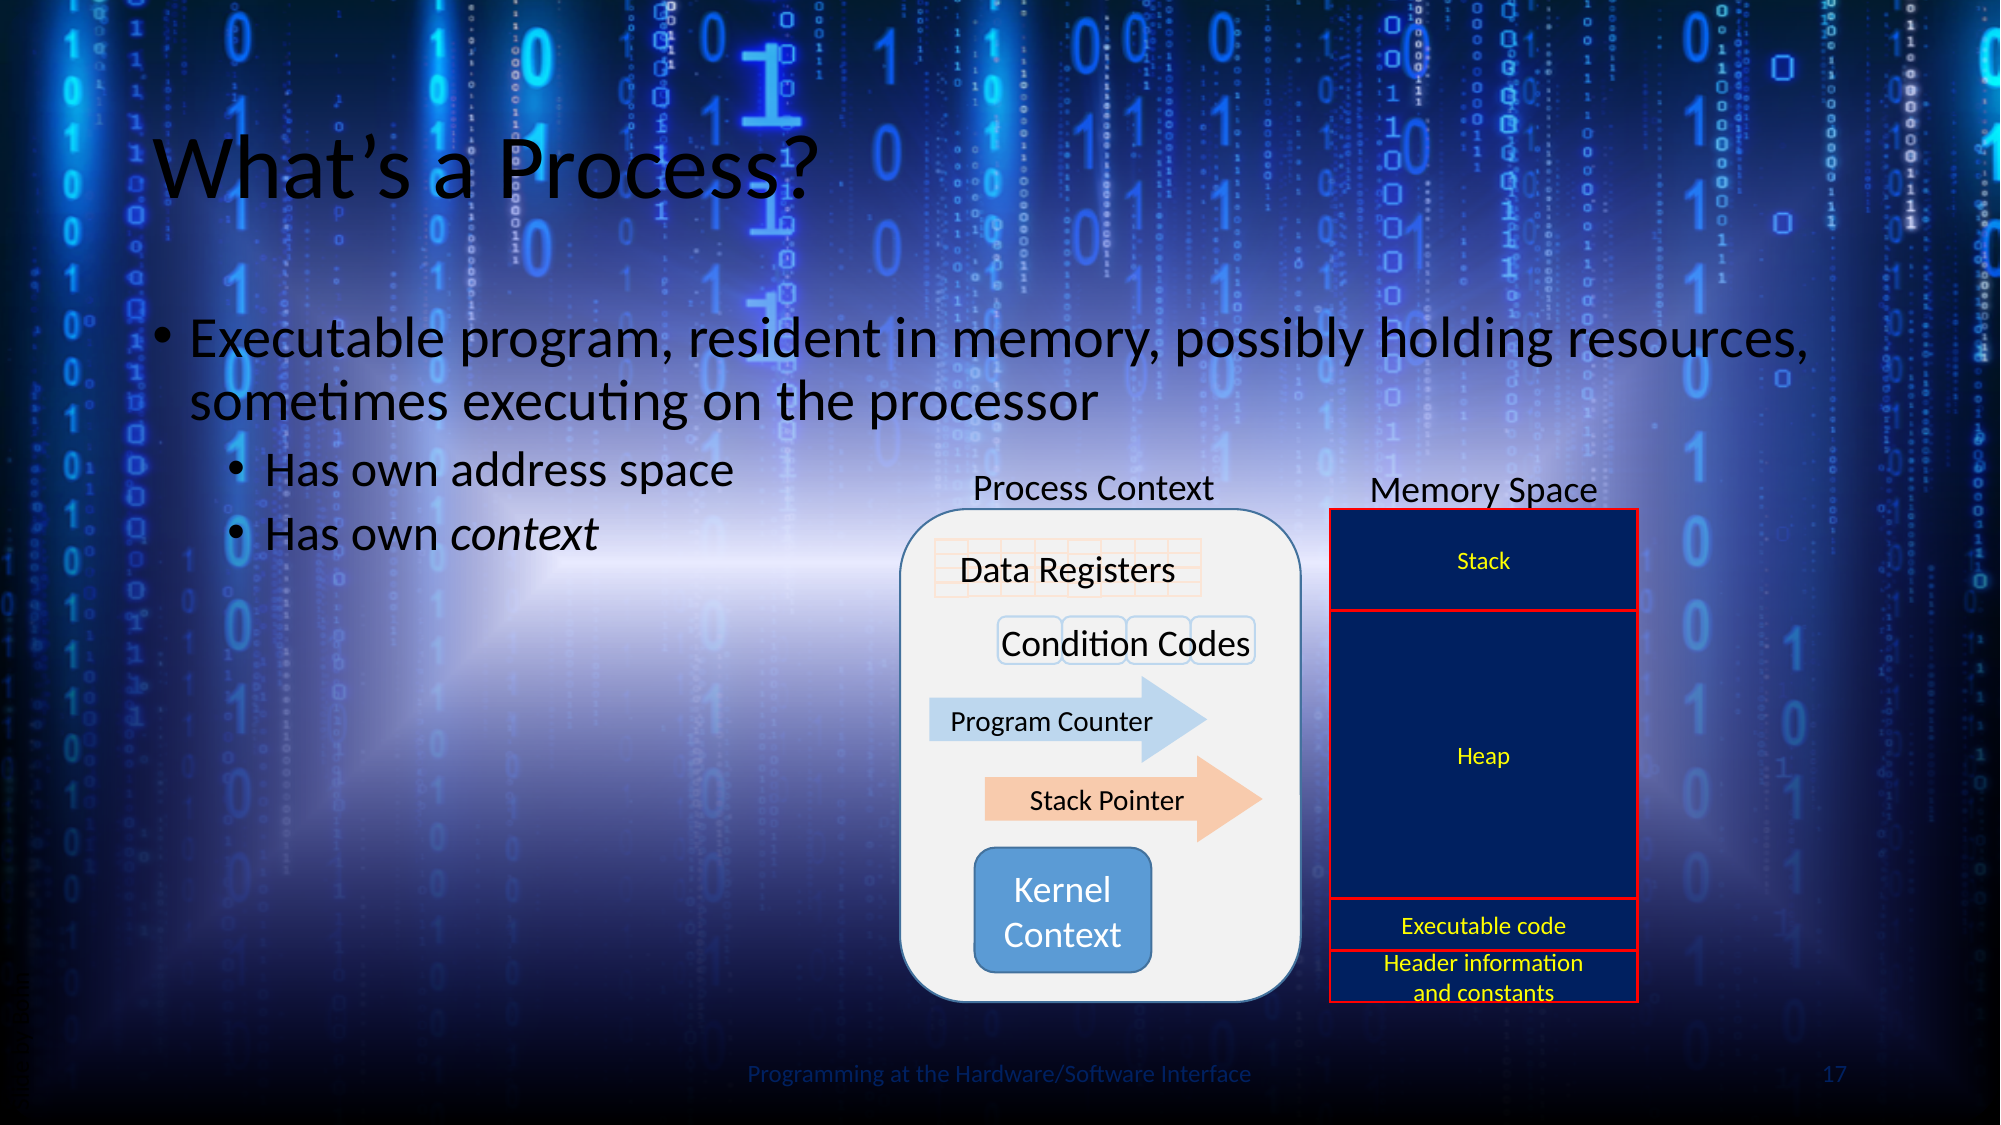

# What’s a Process?
Executable program, resident in memory, possibly holding resources, sometimes executing on the processor
Has own address space
Has own context
Process Context
Memory Space
Stack
Heap
Executable code
Header information
and constants

Data Registers

Condition Codes

Program Counter
Stack Pointer
Kernel Context
Slide by Bohn
Programming at the Hardware/Software Interface
17